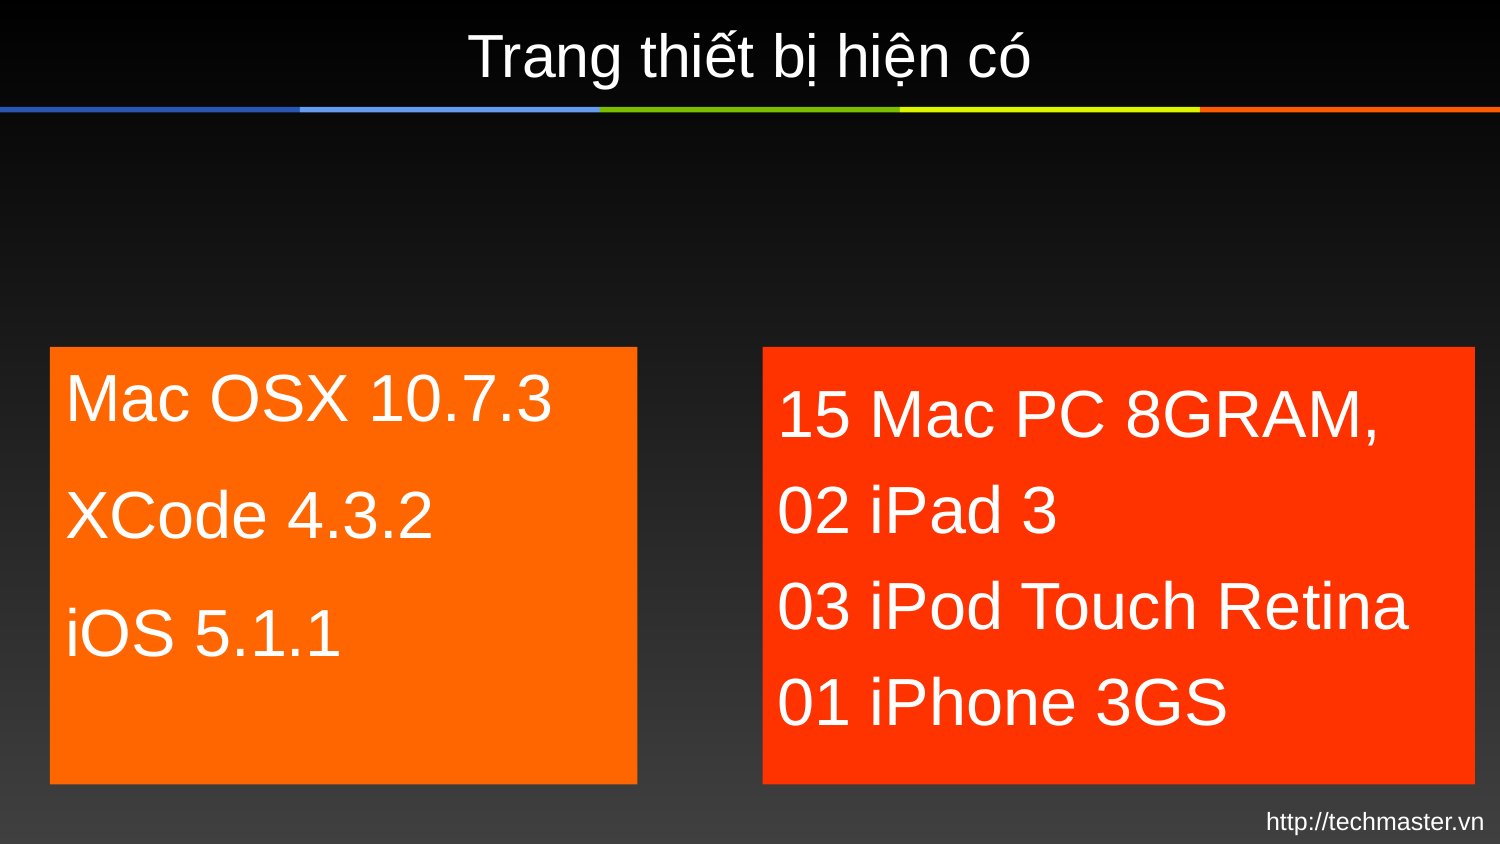

# Trang thiết bị hiện có
Mac OSX 10.7.3
XCode 4.3.2
iOS 5.1.1
15 Mac PC 8GRAM,
02 iPad 3
03 iPod Touch Retina
01 iPhone 3GS